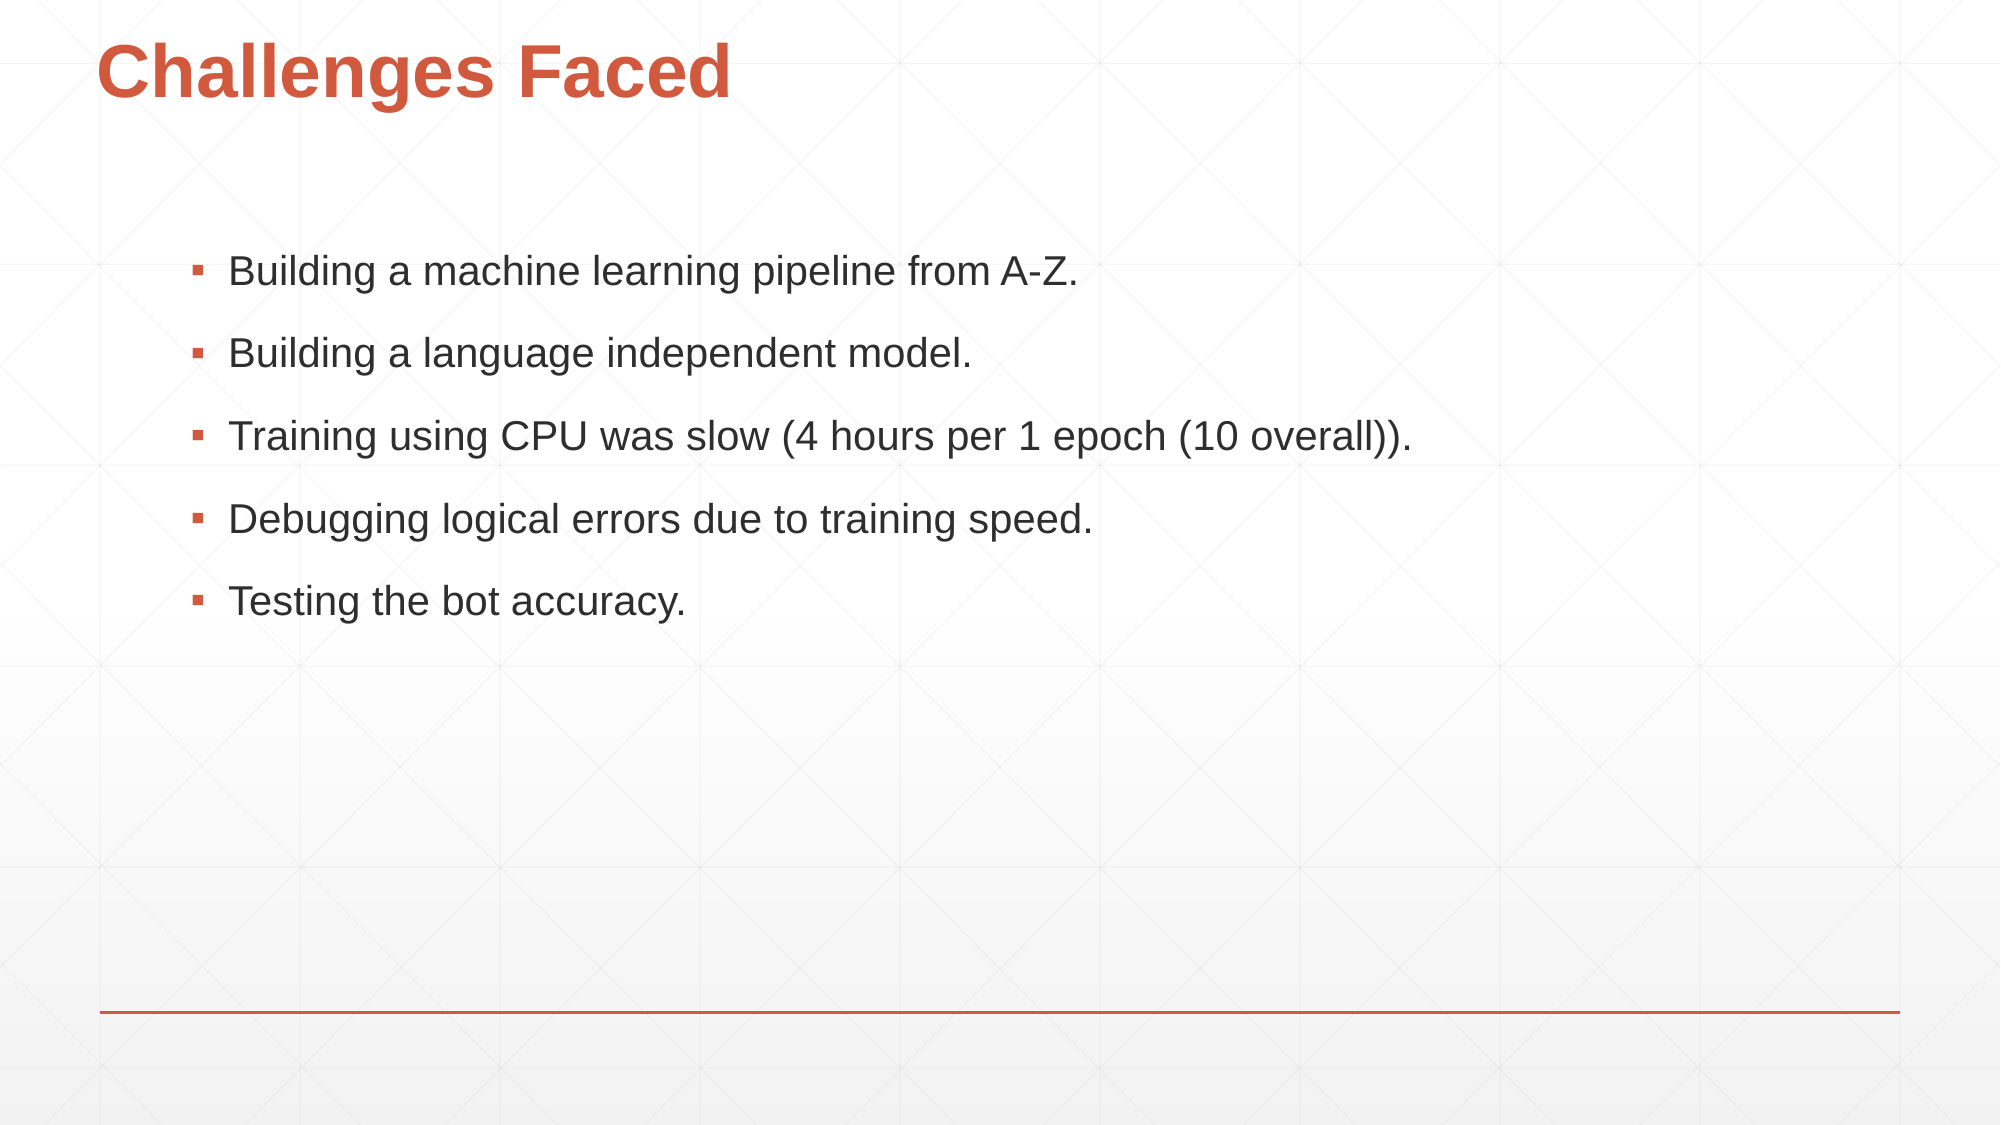

Challenges Faced

Building a machine learning pipeline from A-Z.
Building a language independent model.
Training using CPU was slow (4 hours per 1 epoch (10 overall)).
Debugging logical errors due to training speed.
Testing the bot accuracy.